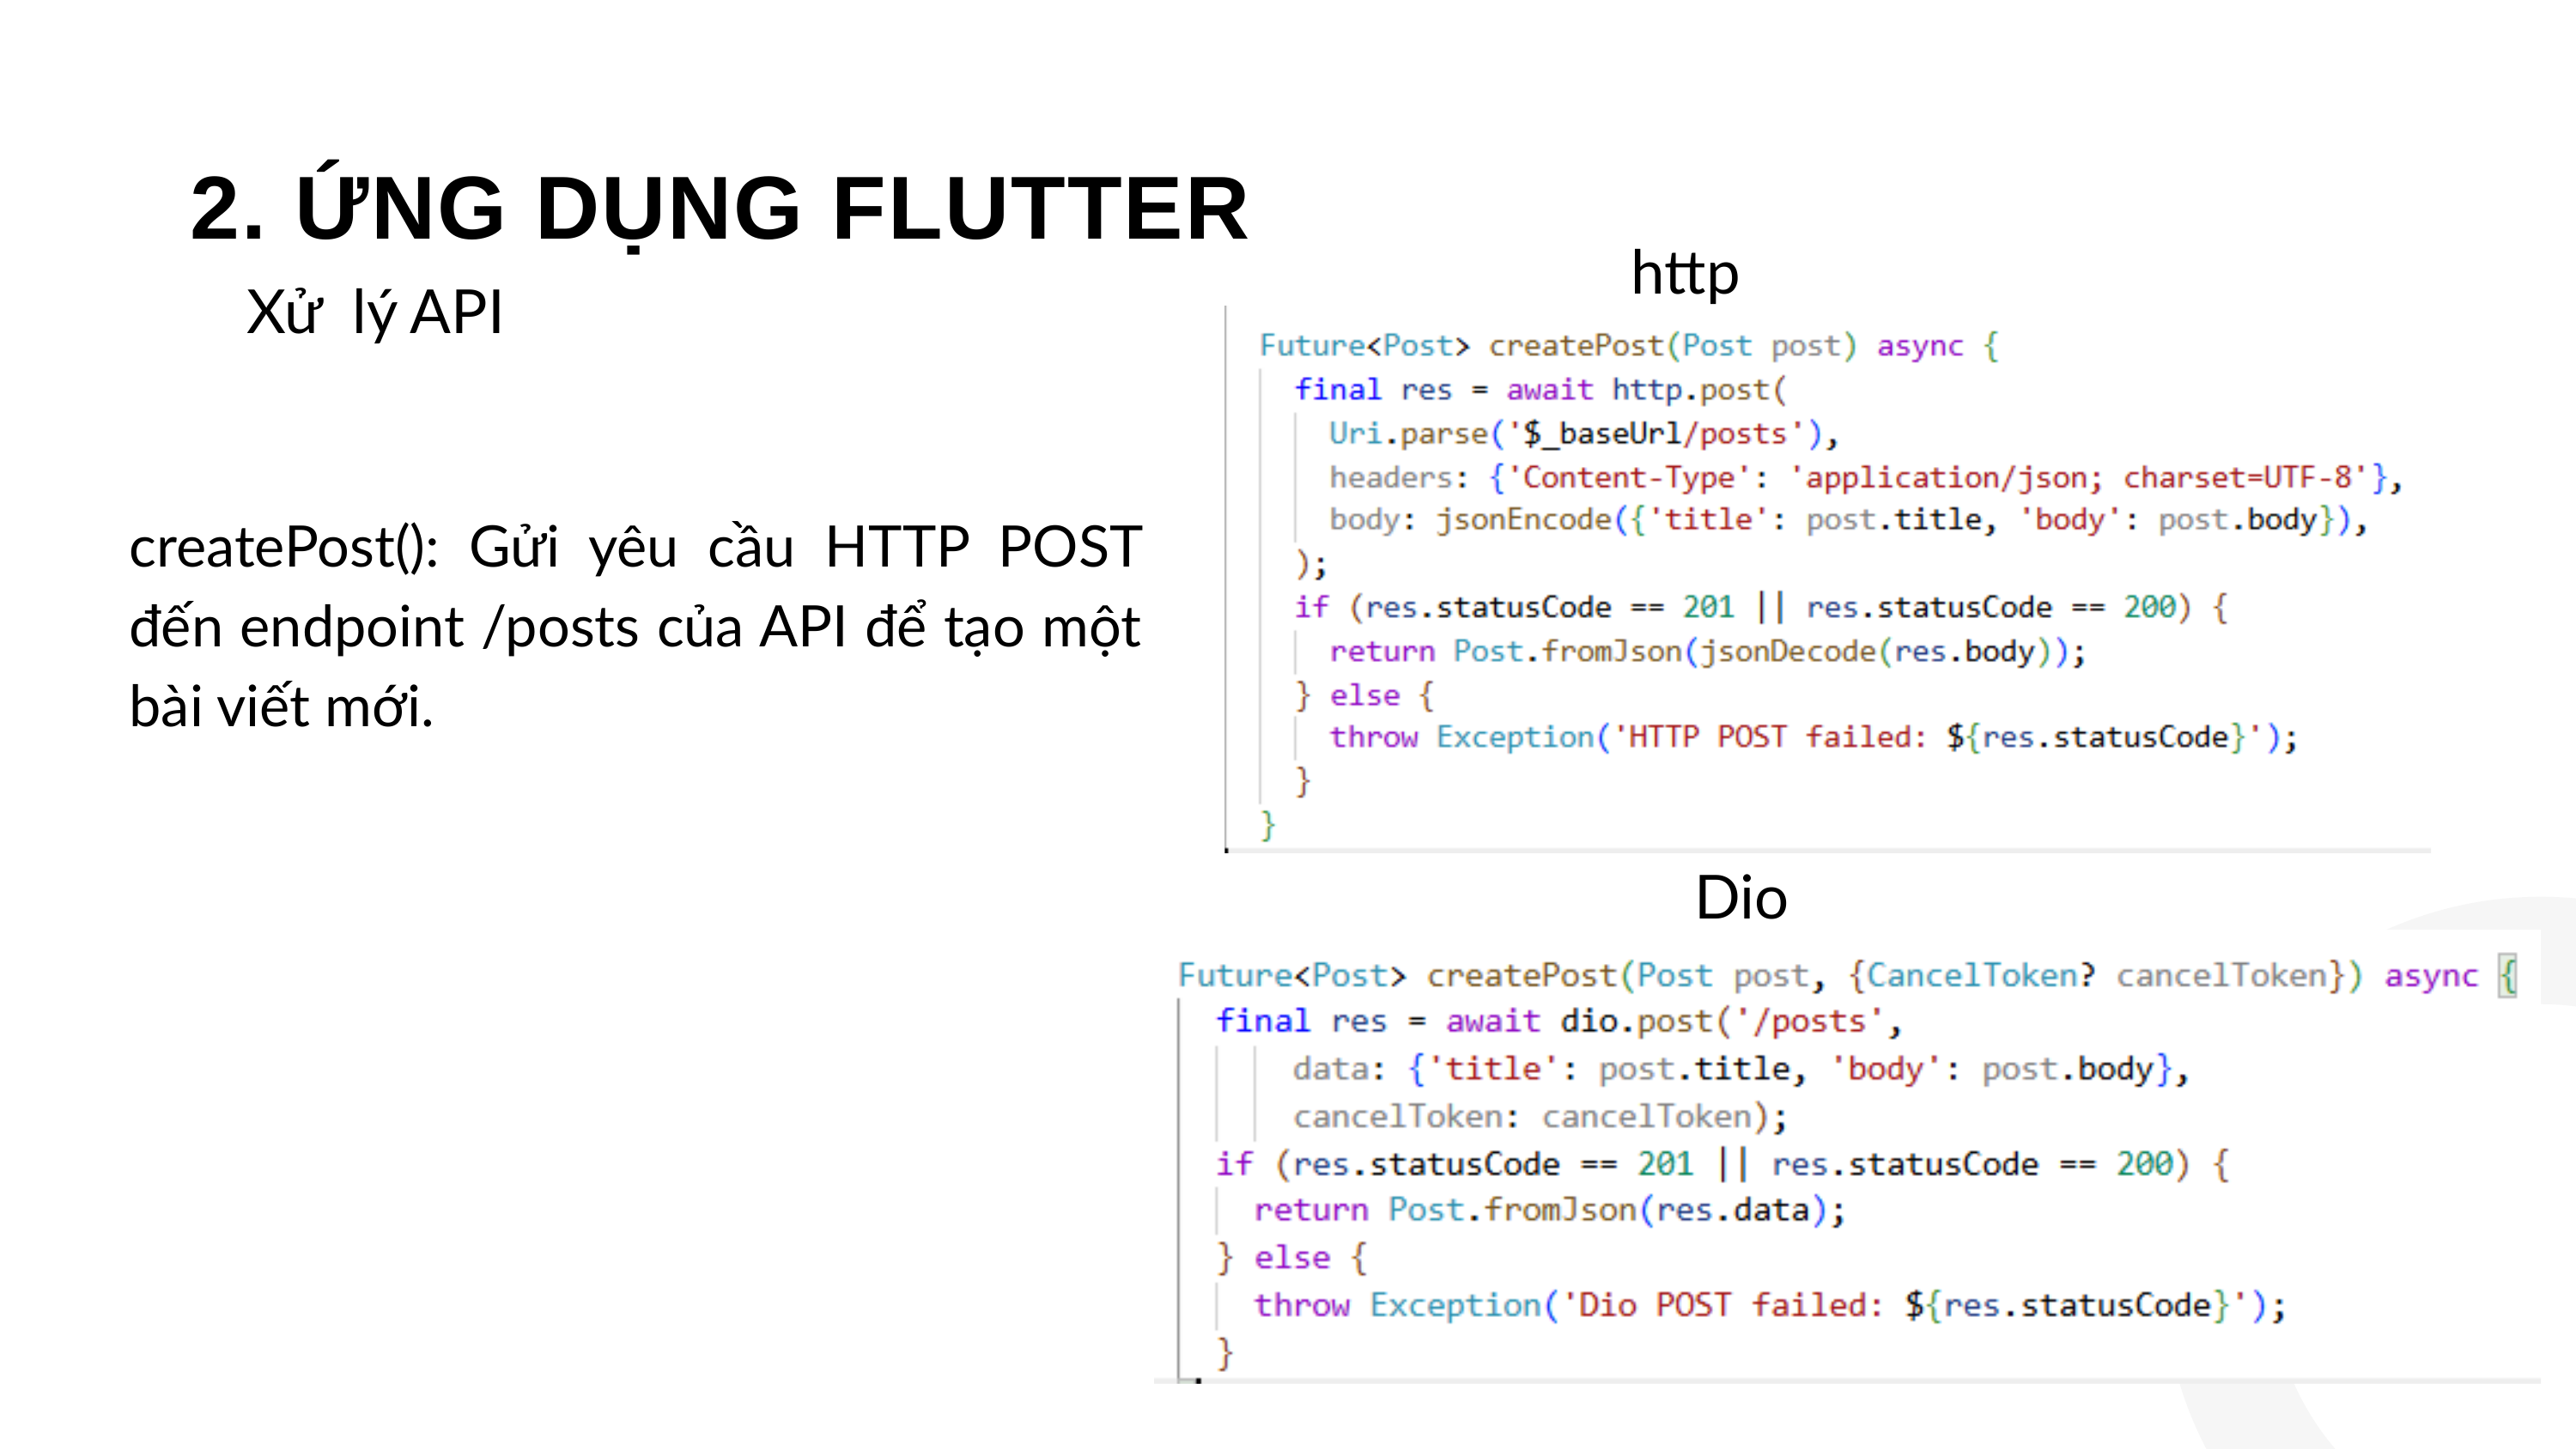

2. ỨNG DỤNG FLUTTER
http
Xử  lý API

createPost(): Gửi yêu cầu HTTP POST đến endpoint /posts của API để tạo một bài viết mới.

Dio